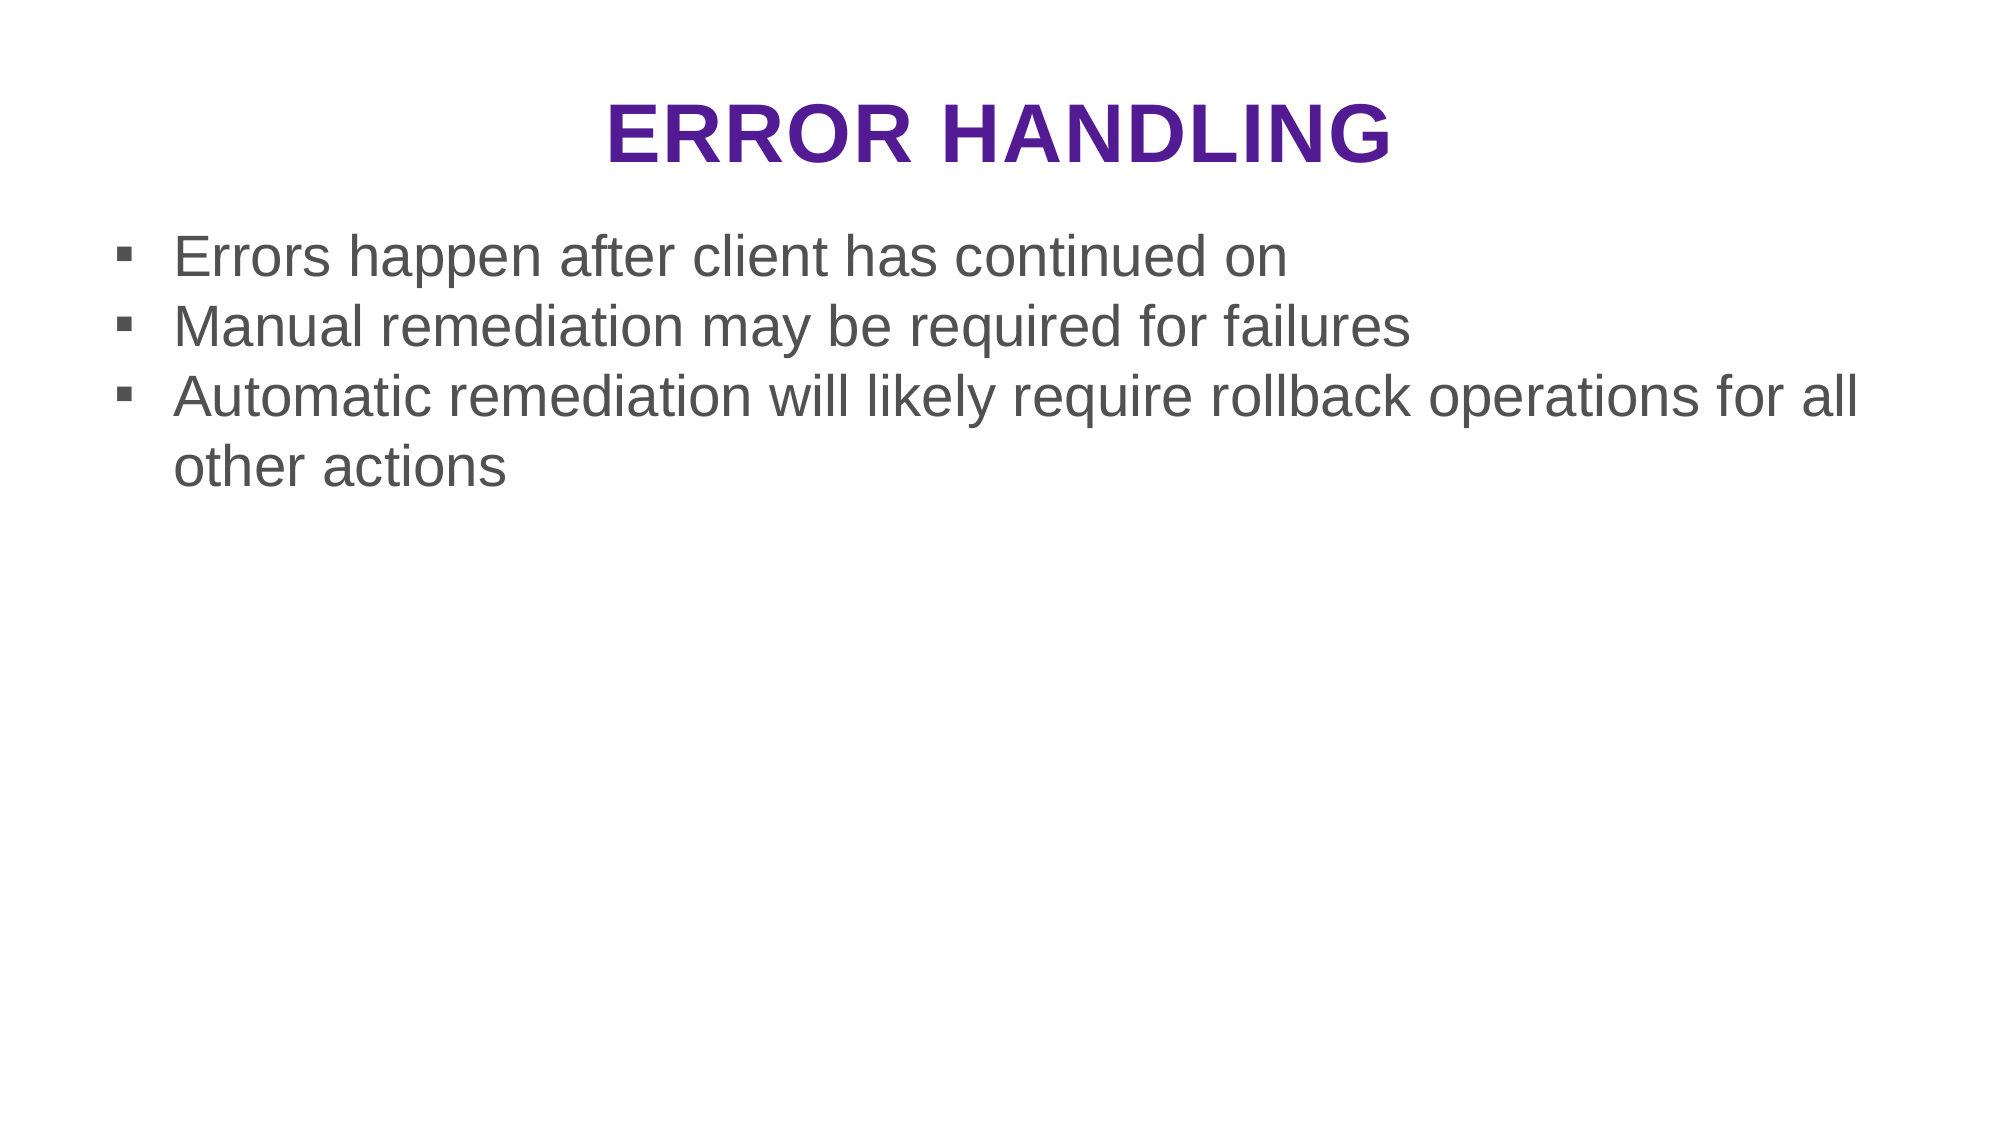

# ERROR HANDLING
Errors happen after client has continued on
Manual remediation may be required for failures
Automatic remediation will likely require rollback operations for all other actions